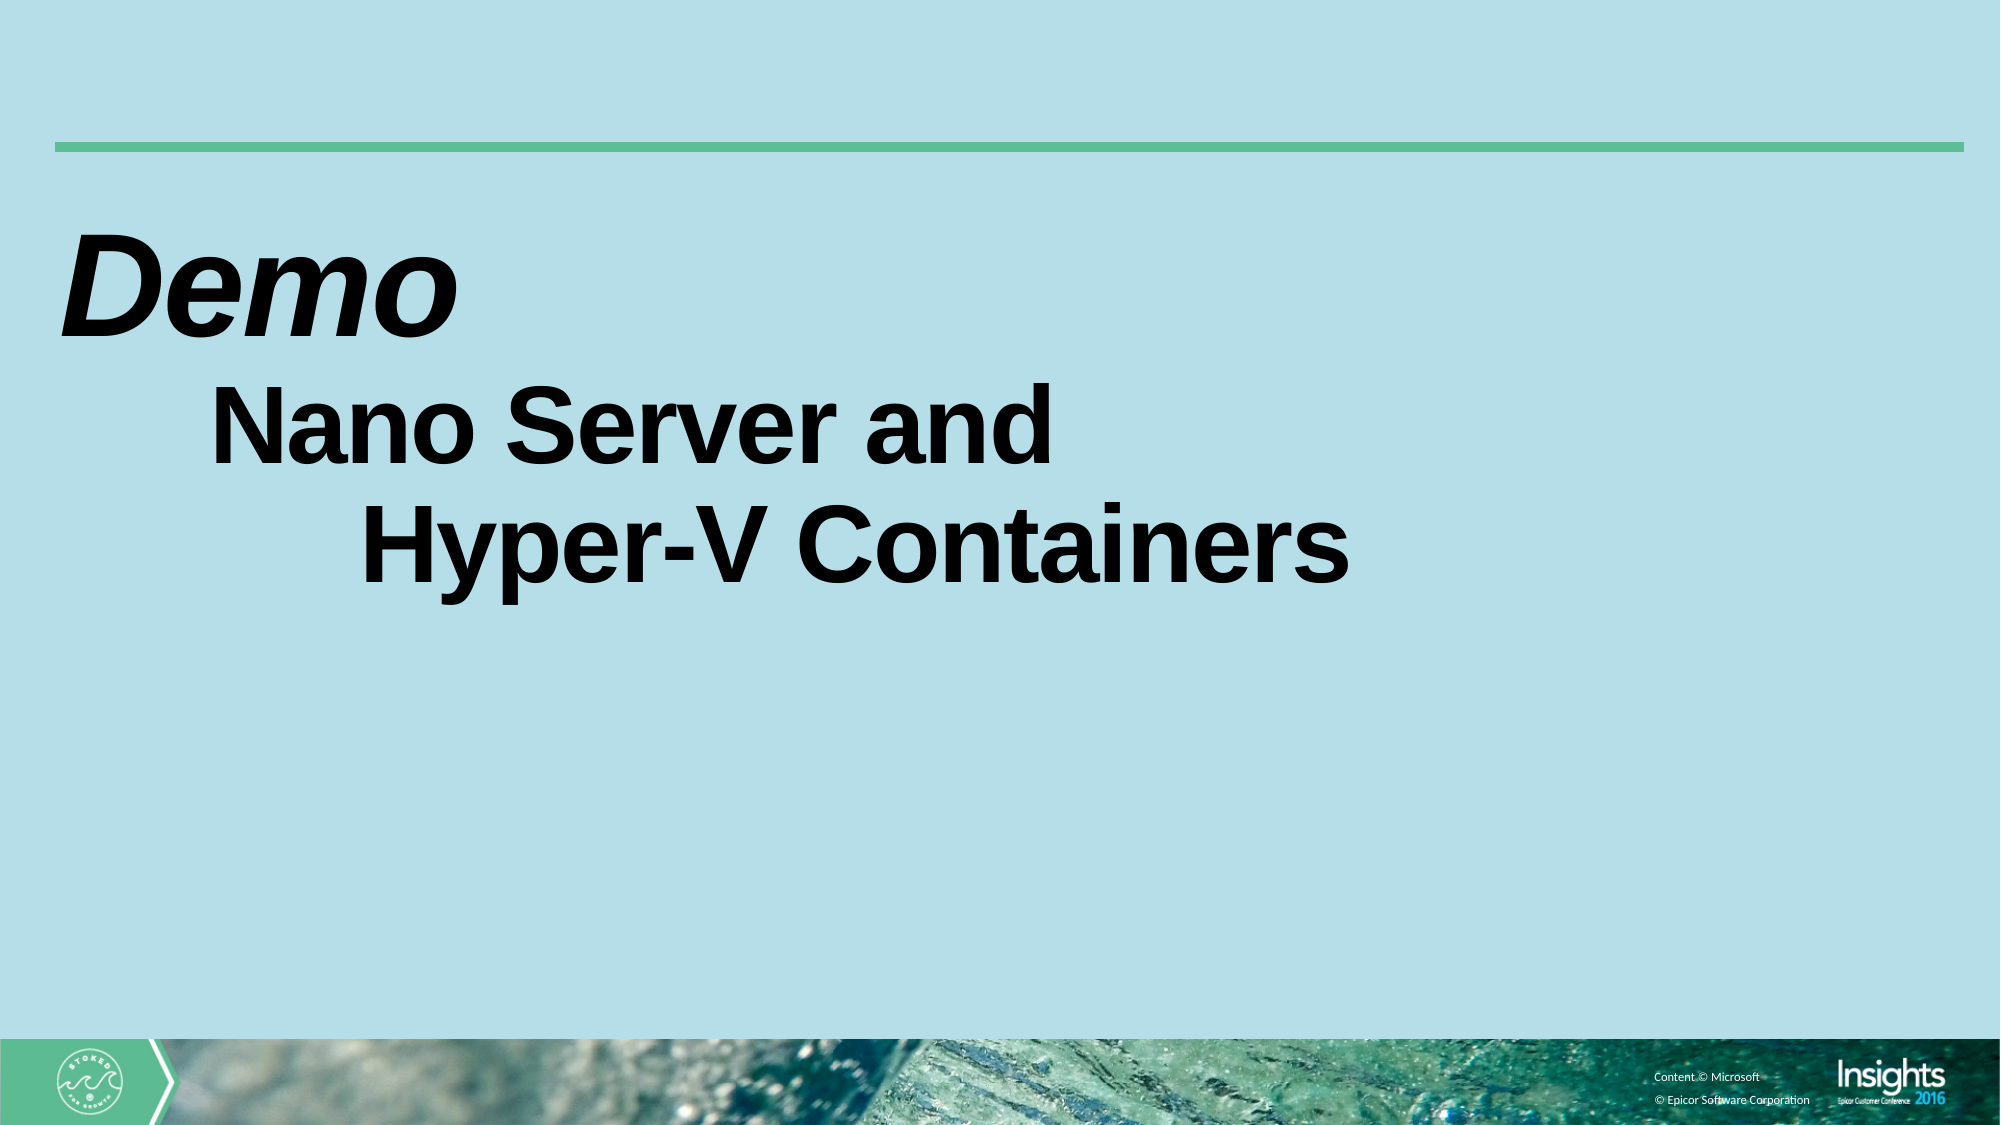

# Demo Nano Server and 							Hyper-V Containers

Content © Microsoft